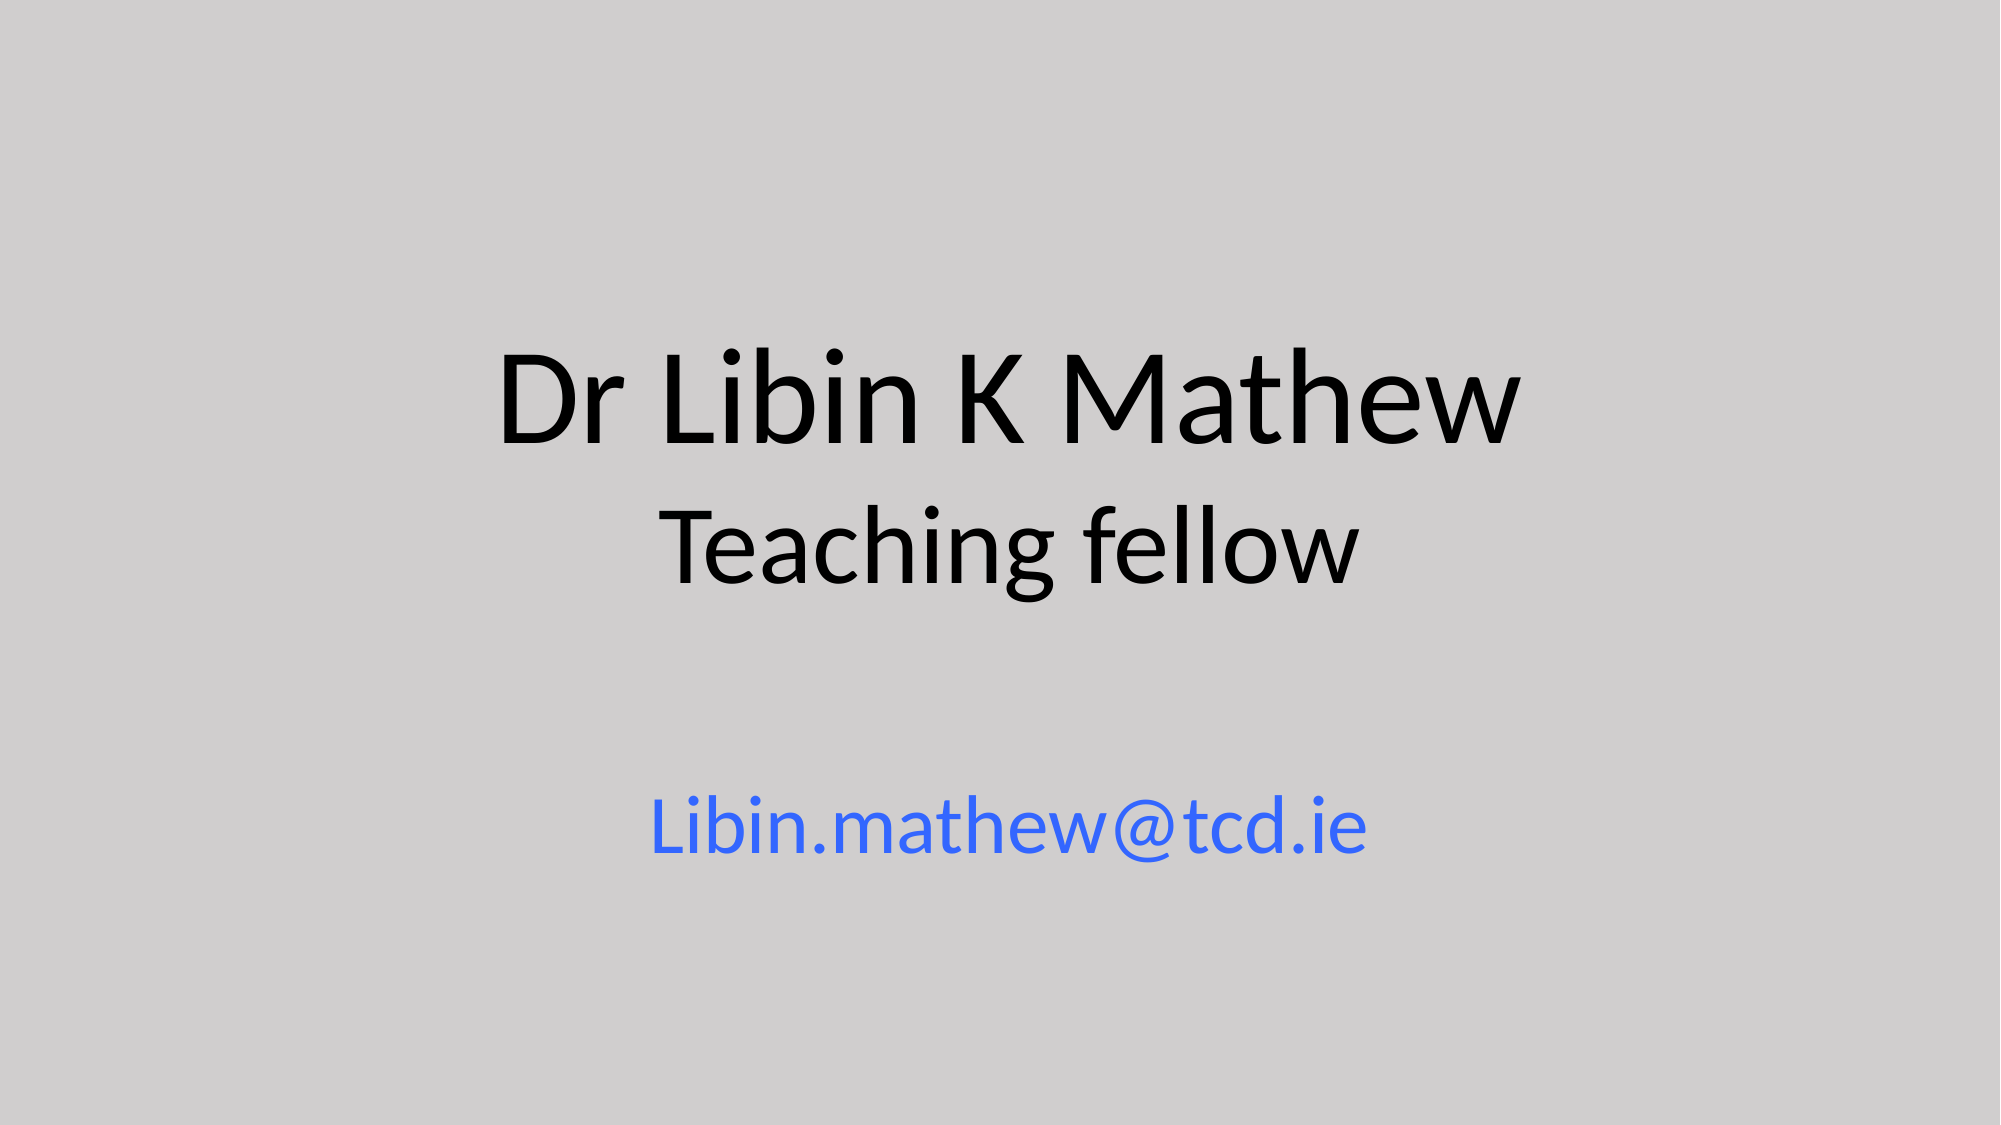

Dr Libin K Mathew
Teaching fellow

Libin.mathew@tcd.ie